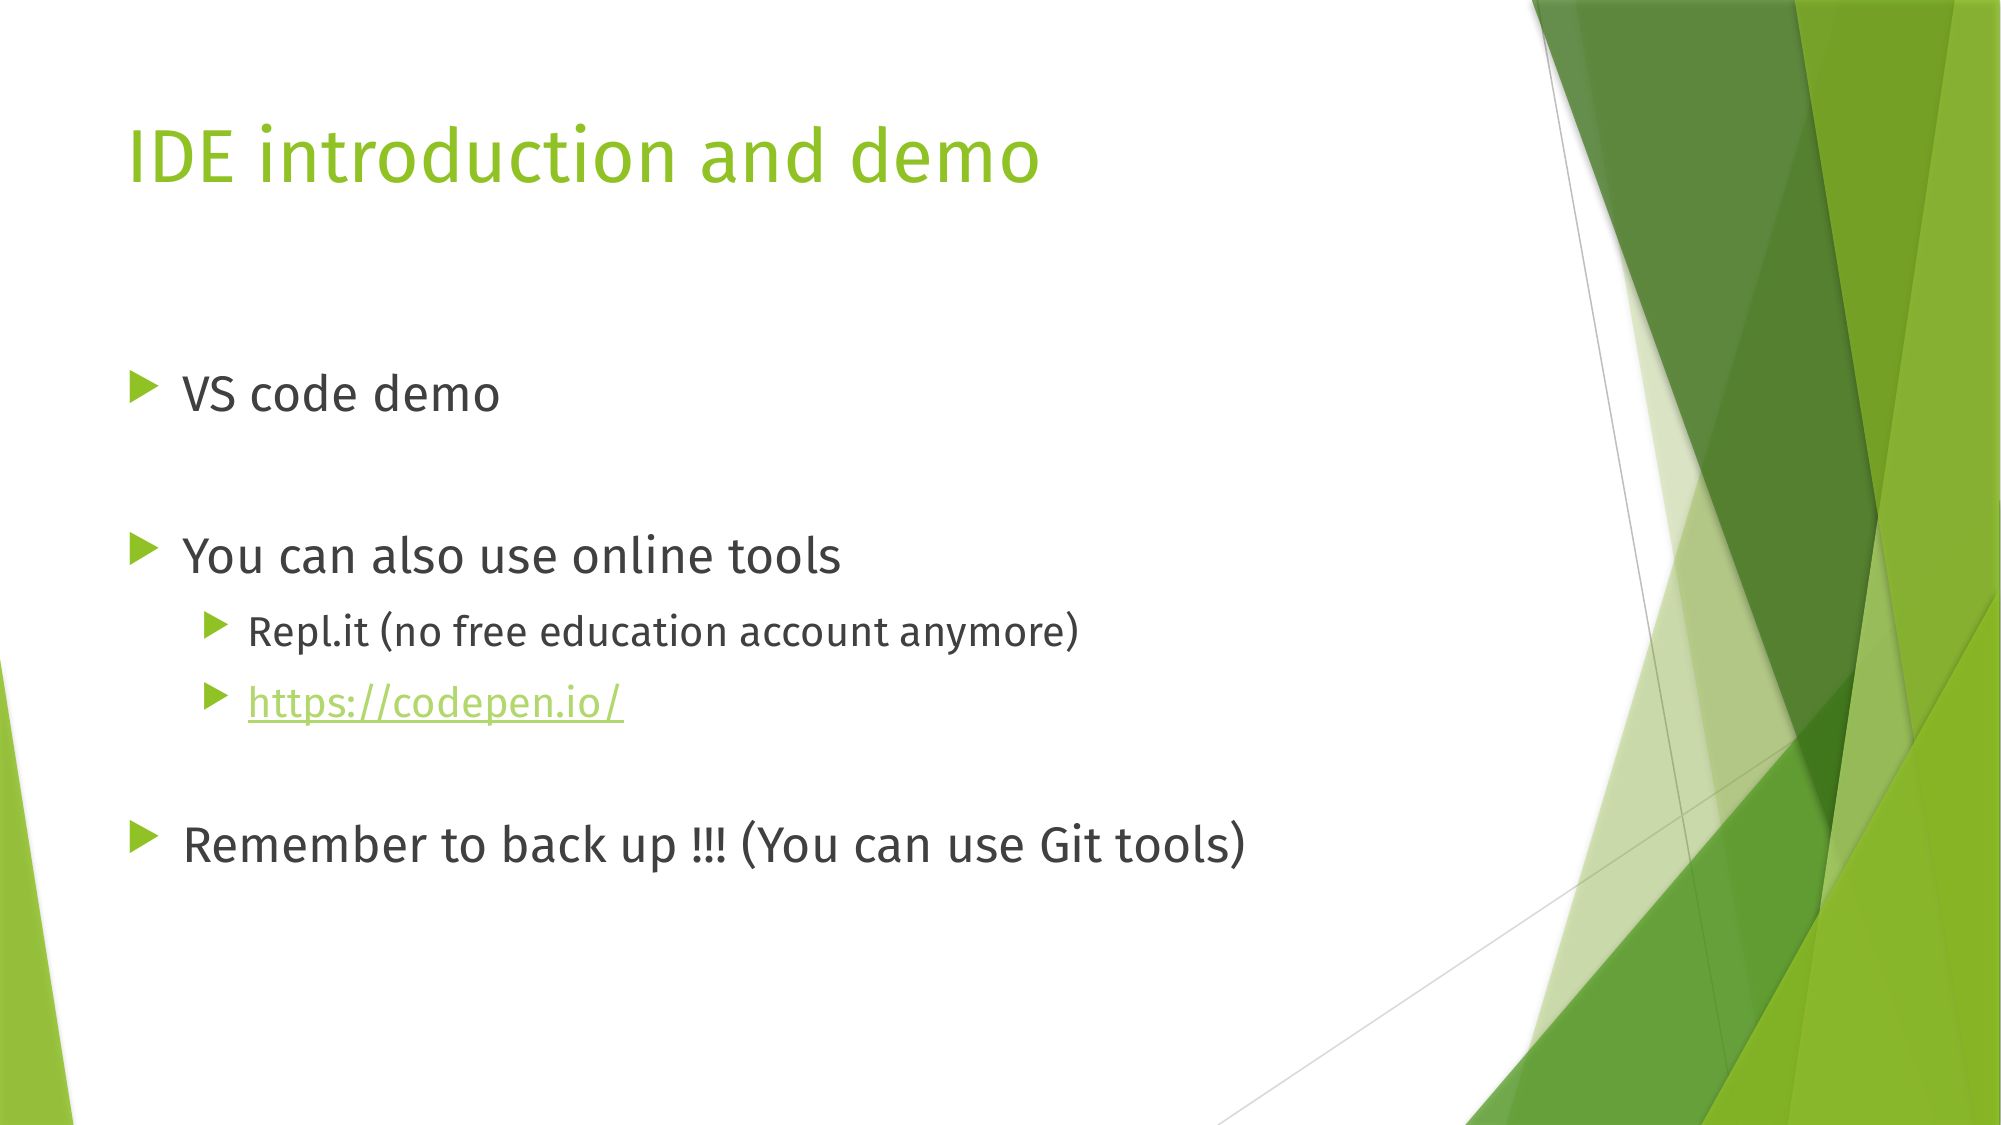

# IDE introduction and demo
VS code demo

You can also use online tools
Repl.it (no free education account anymore)
https://codepen.io/

Remember to back up !!! (You can use Git tools)